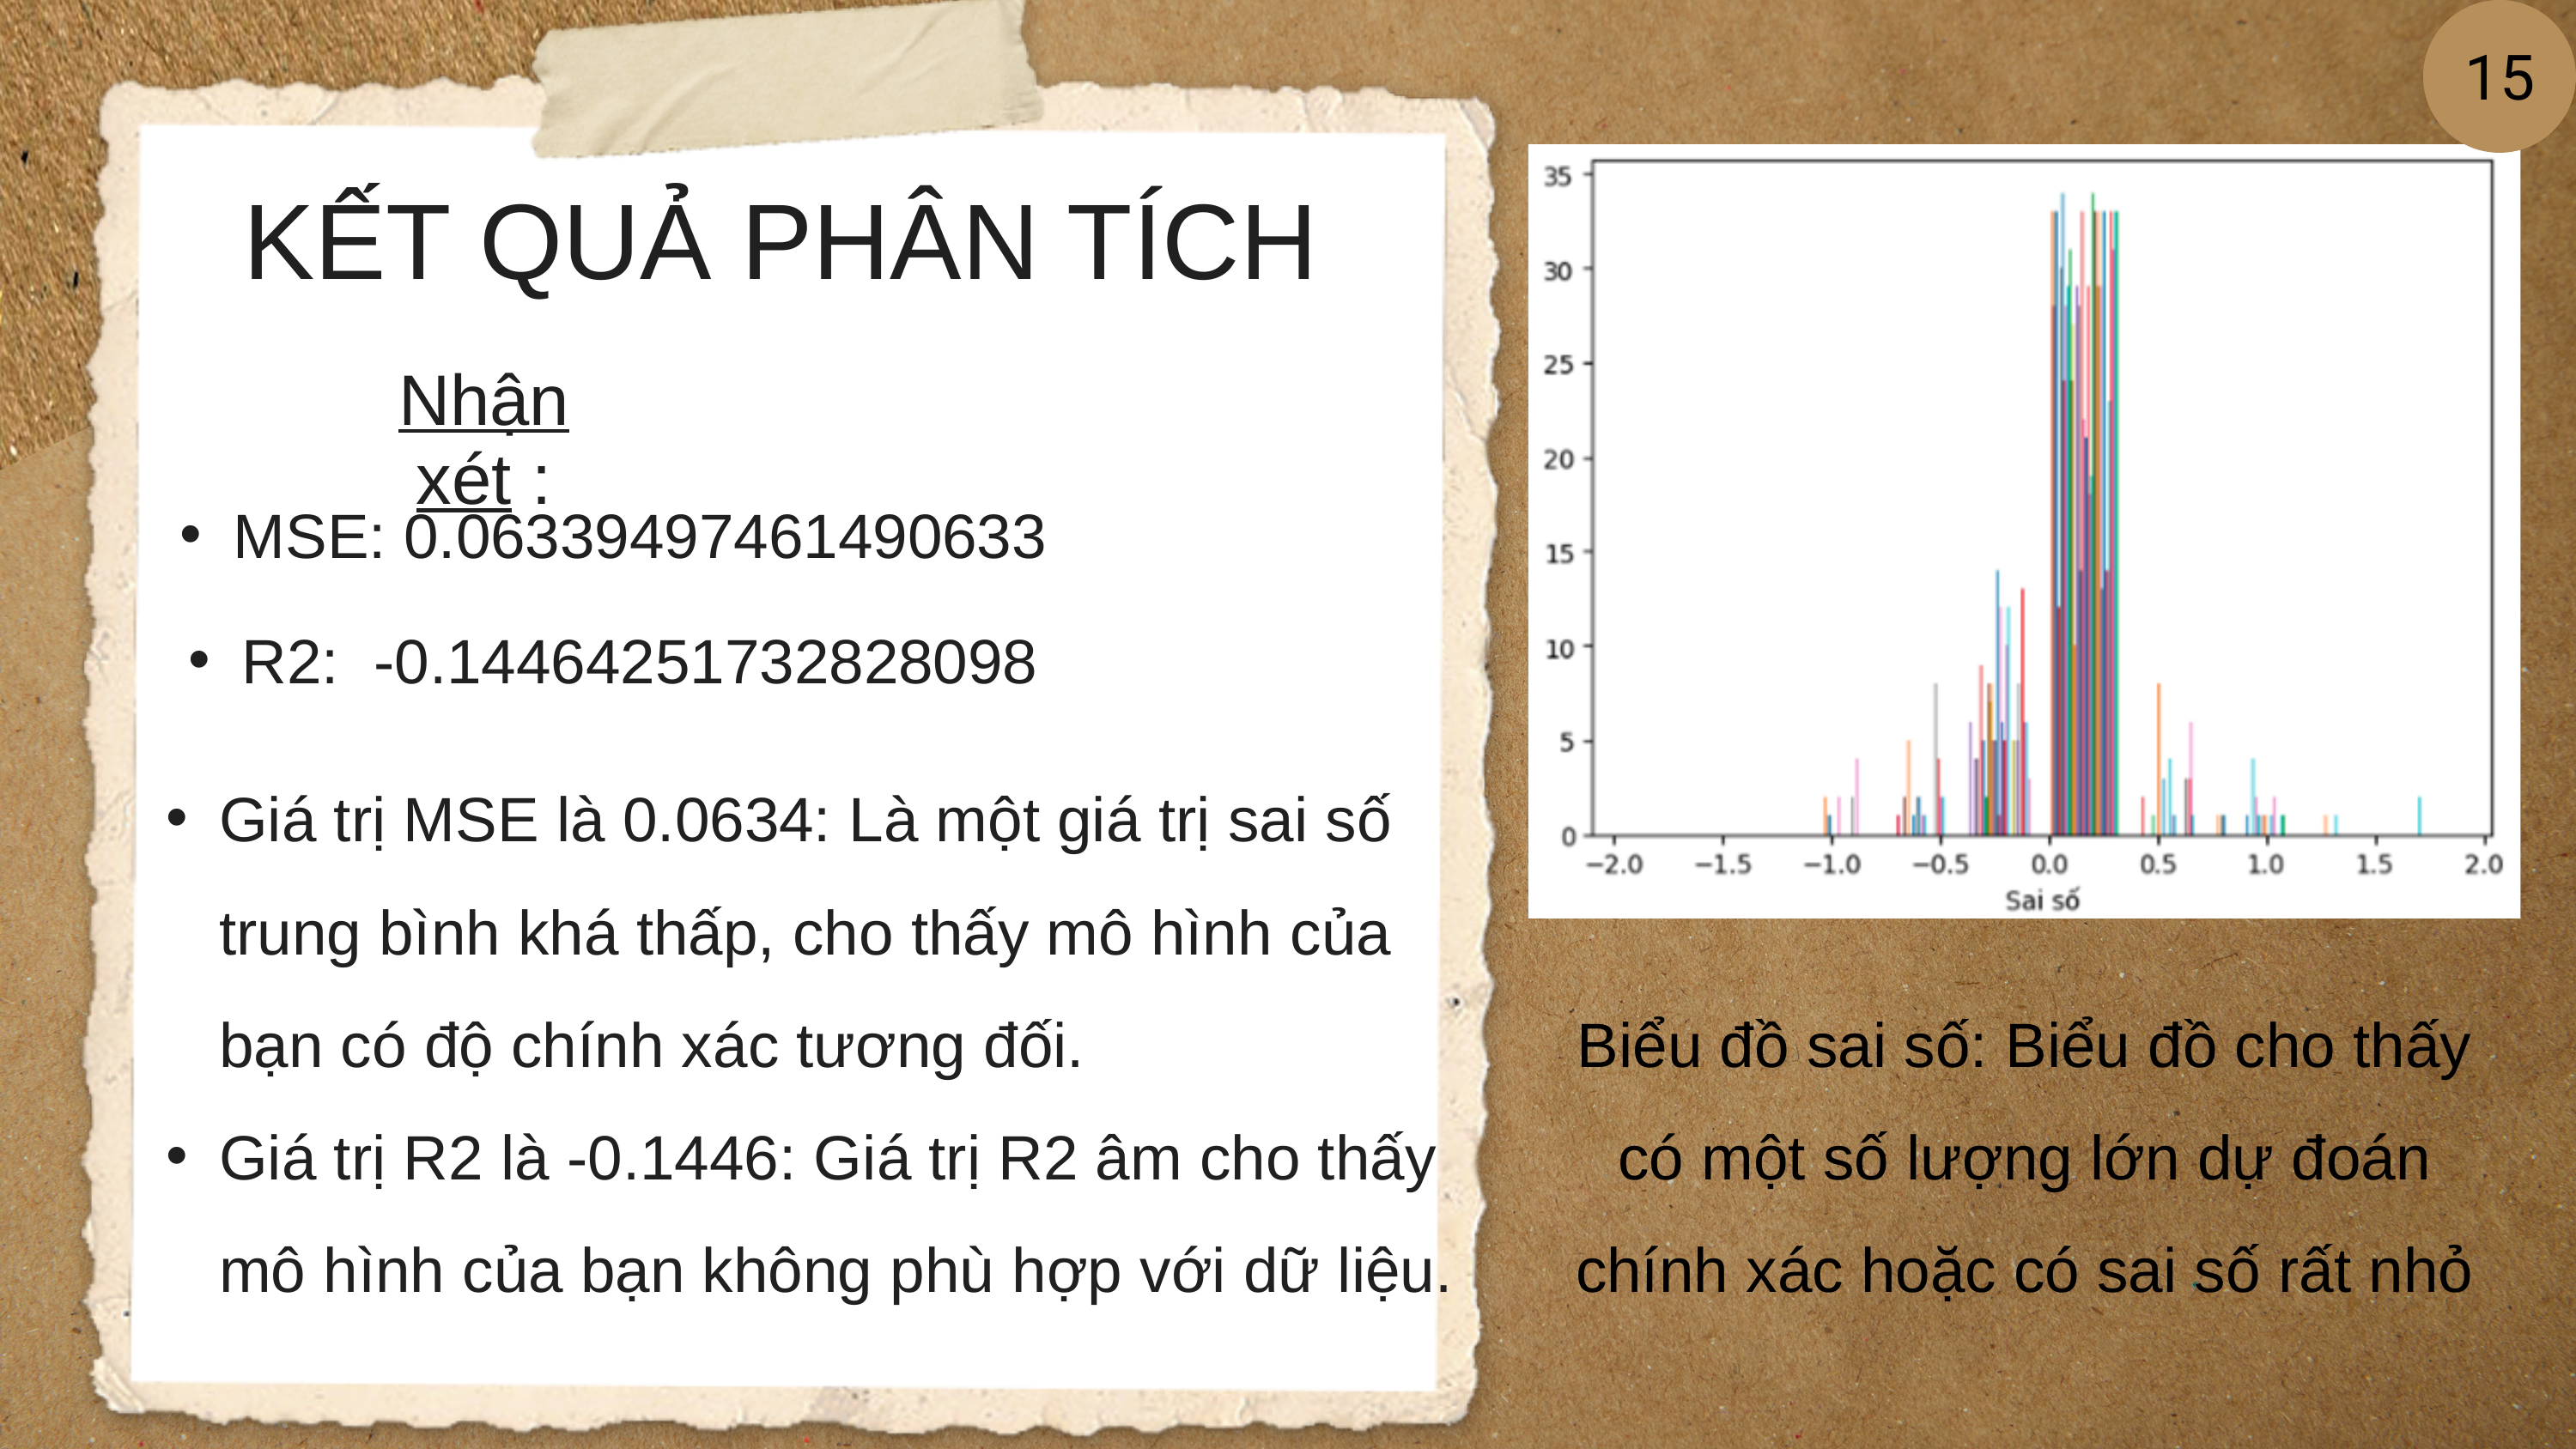

15

KẾT QUẢ PHÂN TÍCH
Nhận xét :
MSE: 0.06339497461490633
R2:  -0.14464251732828098
Giá trị MSE là 0.0634: Là một giá trị sai số trung bình khá thấp, cho thấy mô hình của bạn có độ chính xác tương đối.
Giá trị R2 là -0.1446: Giá trị R2 âm cho thấy mô hình của bạn không phù hợp với dữ liệu.
Biểu đồ sai số: Biểu đồ cho thấy có một số lượng lớn dự đoán chính xác hoặc có sai số rất nhỏ